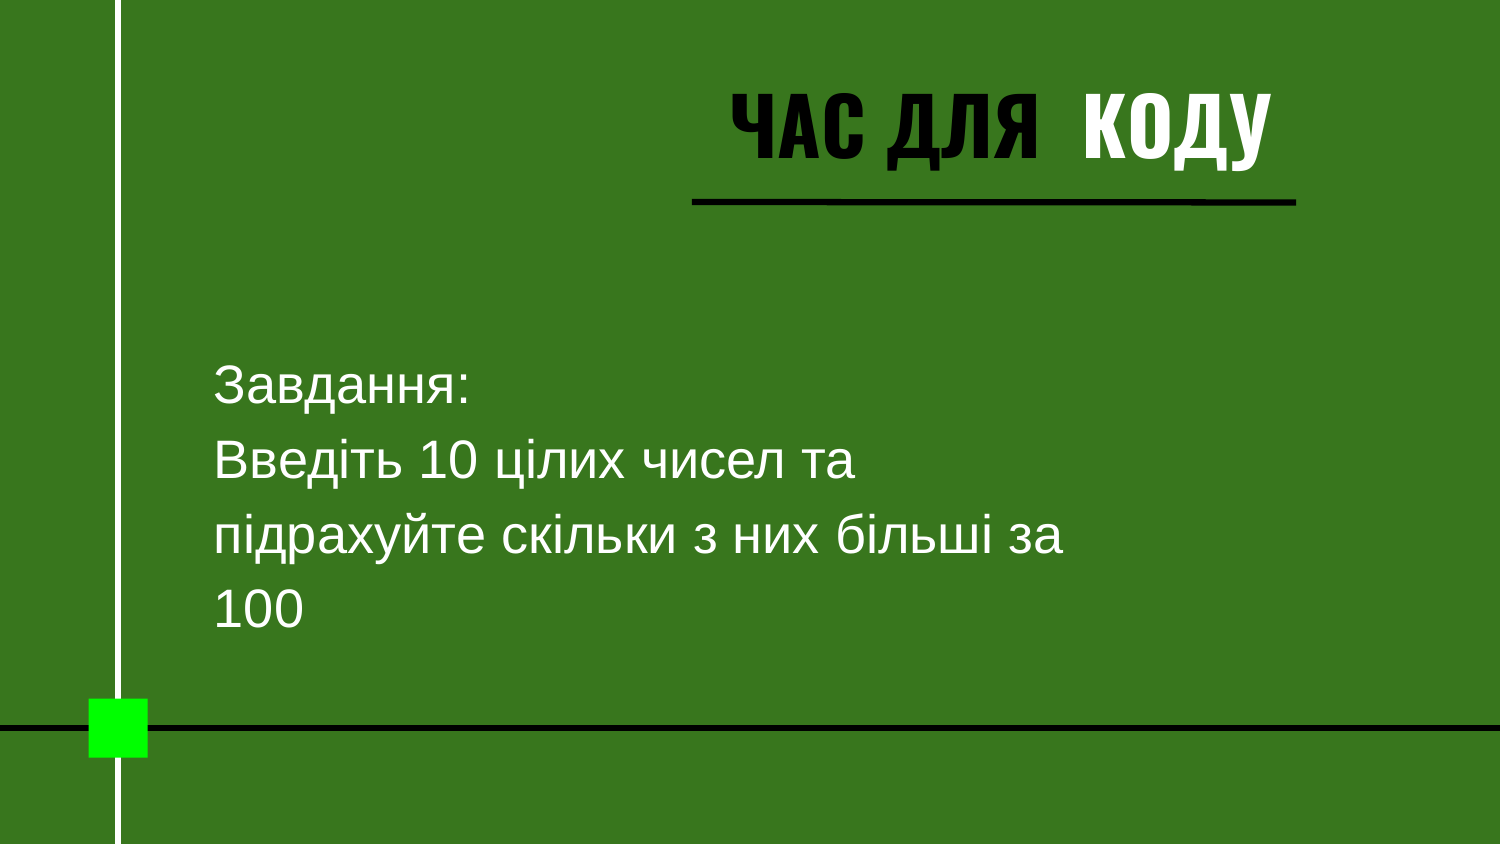

ЧАС ДЛЯ  КОДУ

Завдання:
Введіть 10 цілих чисел та підрахуйте скільки з них більші за 100